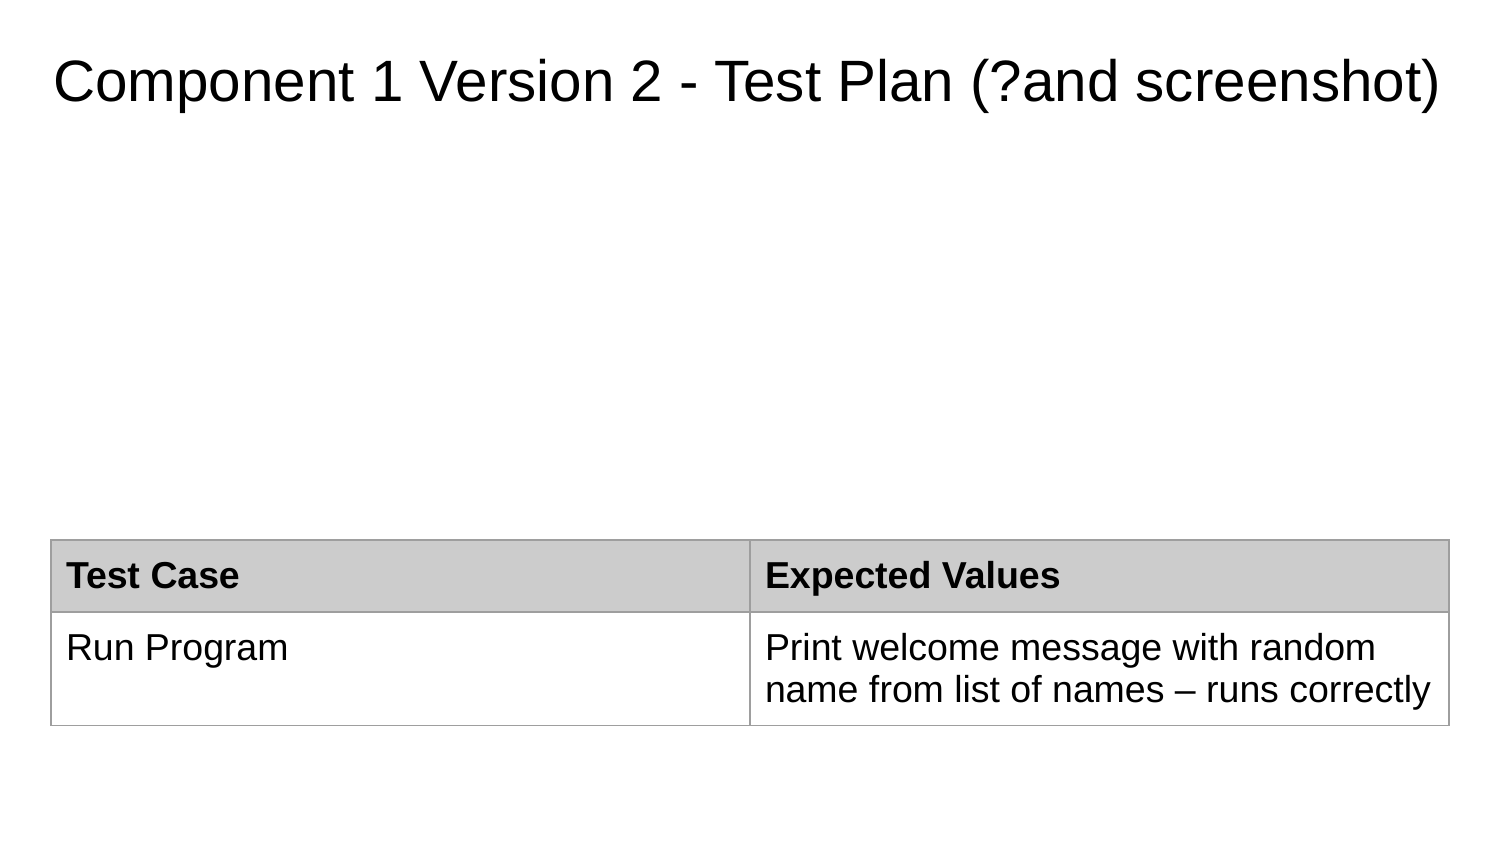

# Component 1 Version 2 - Test Plan (?and screenshot)
| Test Case | Expected Values |
| --- | --- |
| Run Program | Print welcome message with random name from list of names – runs correctly |